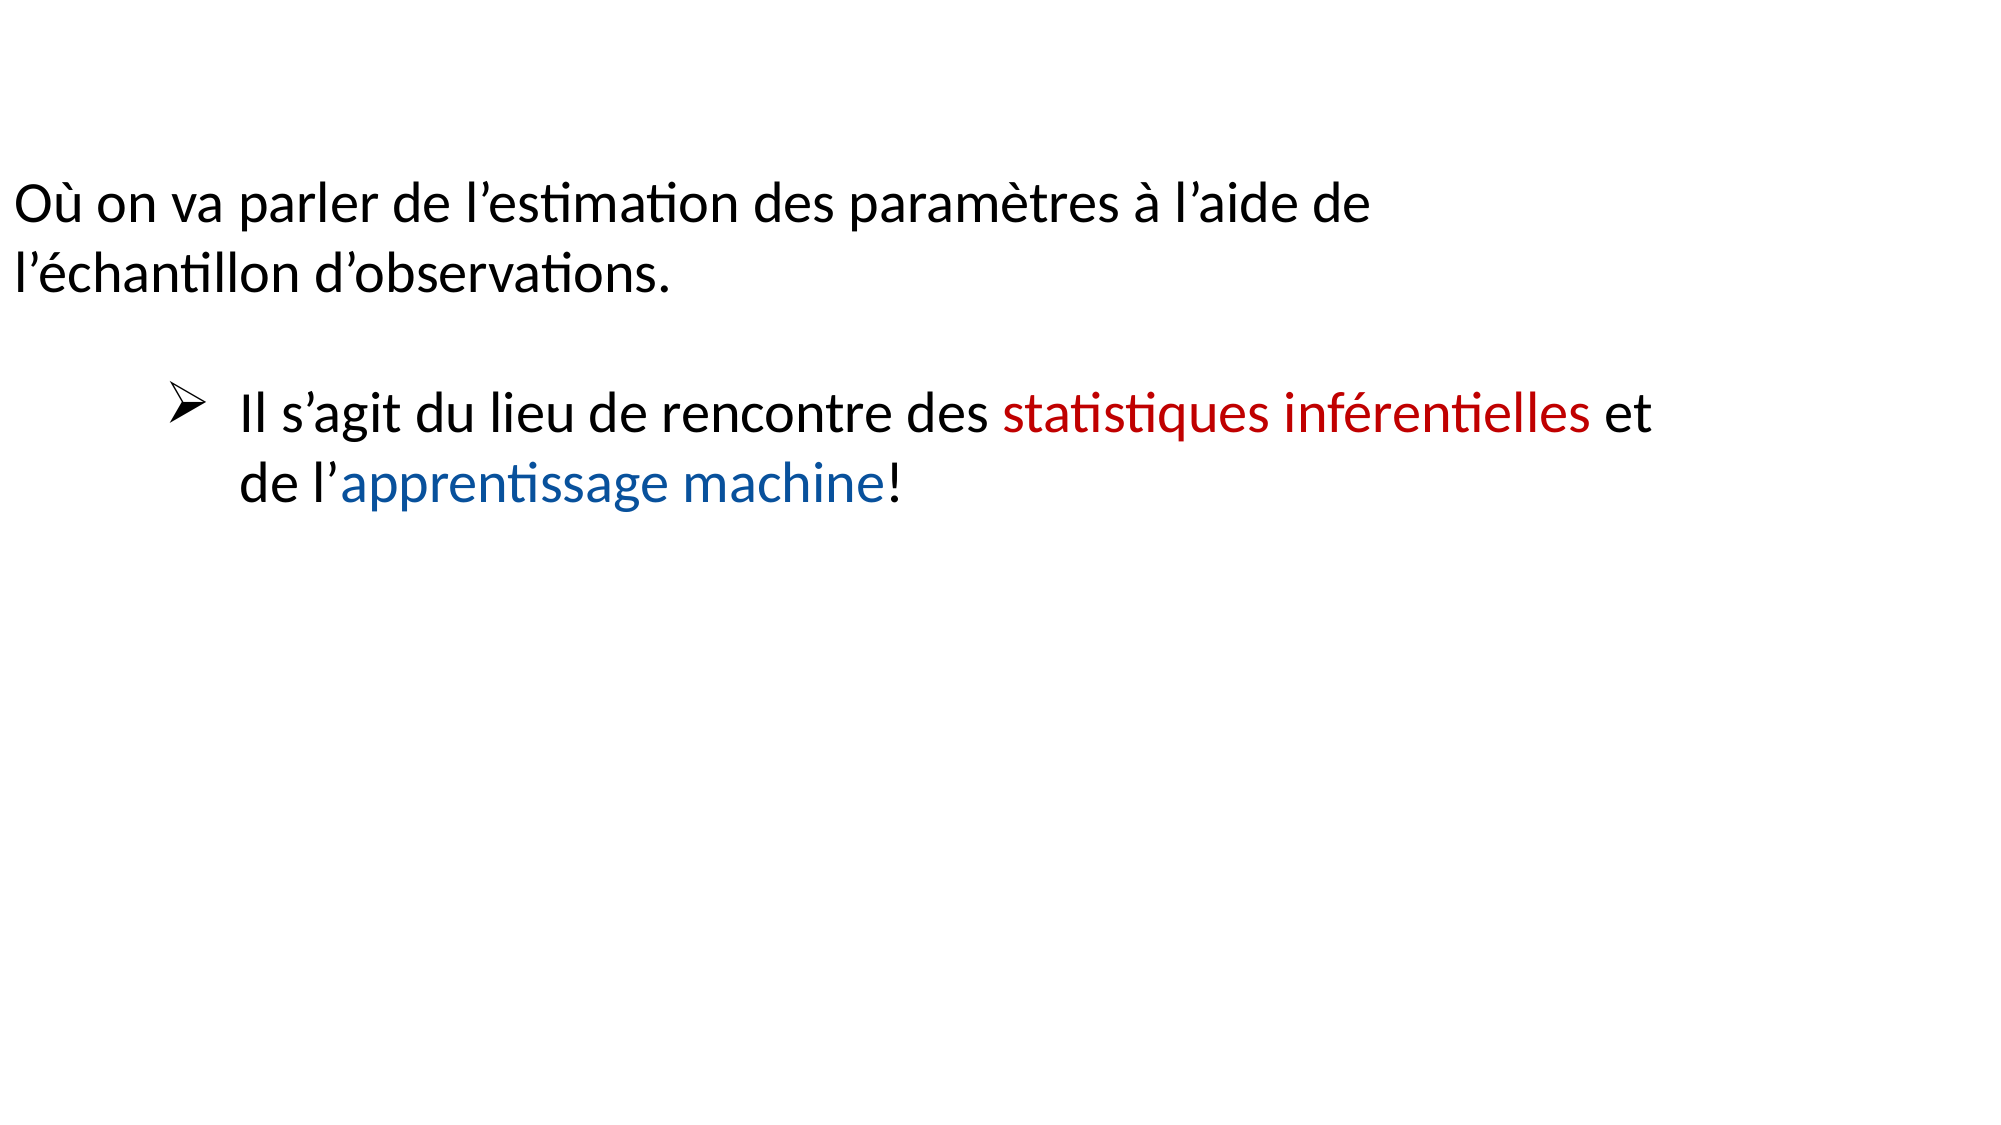

Où on va parler de l’estimation des paramètres à l’aide de
l’échantillon d’observations.

Il s’agit du lieu de rencontre des statistiques inférentielles et
de l’apprentissage machine!